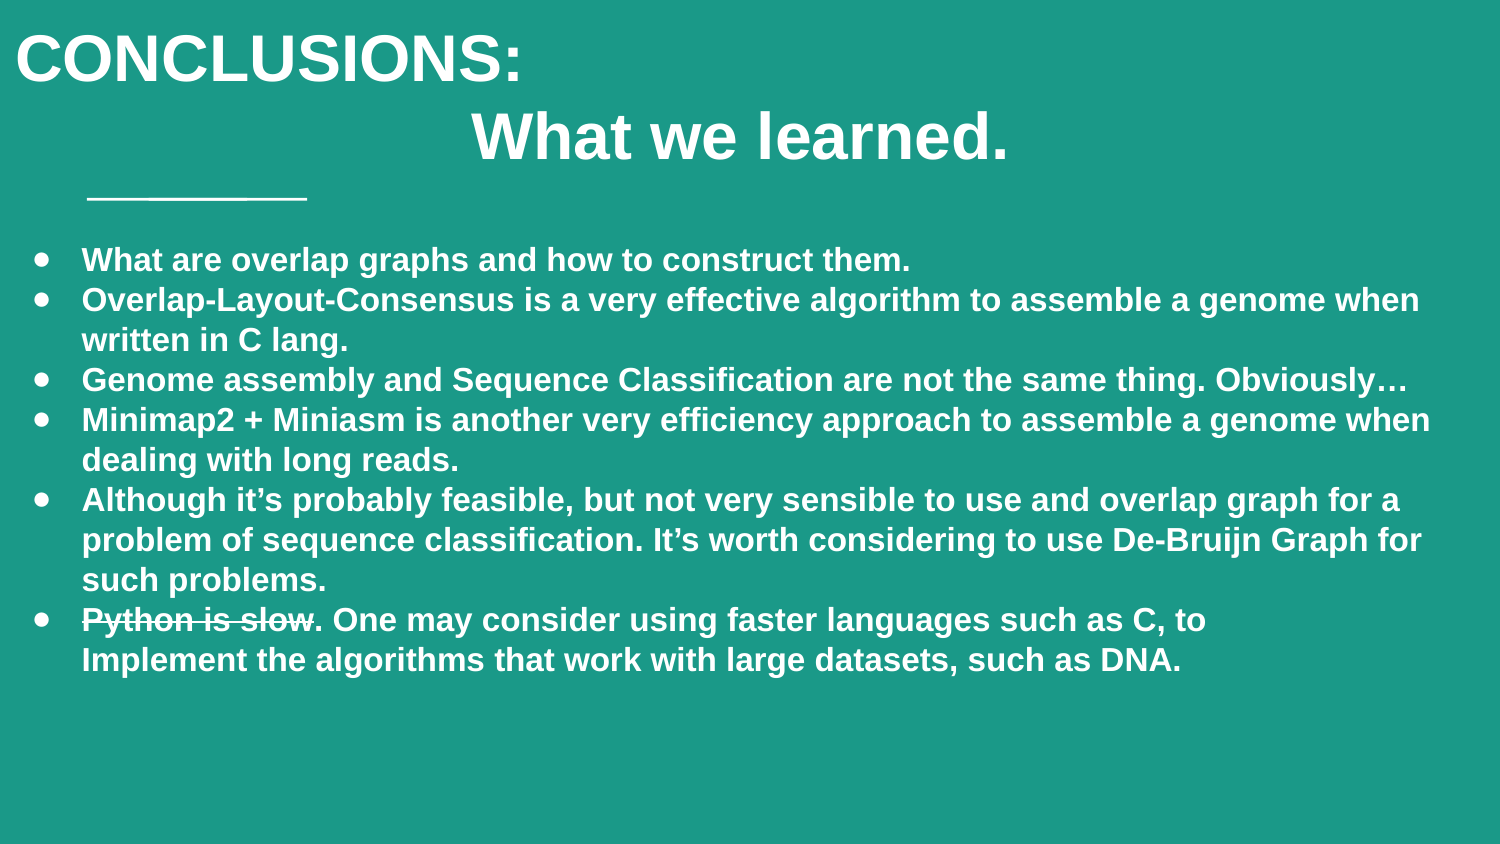

# CONCLUSIONS:
What we learned.
What are overlap graphs and how to construct them.
Overlap-Layout-Consensus is a very effective algorithm to assemble a genome when written in C lang.
Genome assembly and Sequence Classification are not the same thing. Obviously…
Minimap2 + Miniasm is another very efficiency approach to assemble a genome when dealing with long reads.
Although it’s probably feasible, but not very sensible to use and overlap graph for a problem of sequence classification. It’s worth considering to use De-Bruijn Graph for such problems.
Python is slow. One may consider using faster languages such as C, to
Implement the algorithms that work with large datasets, such as DNA.